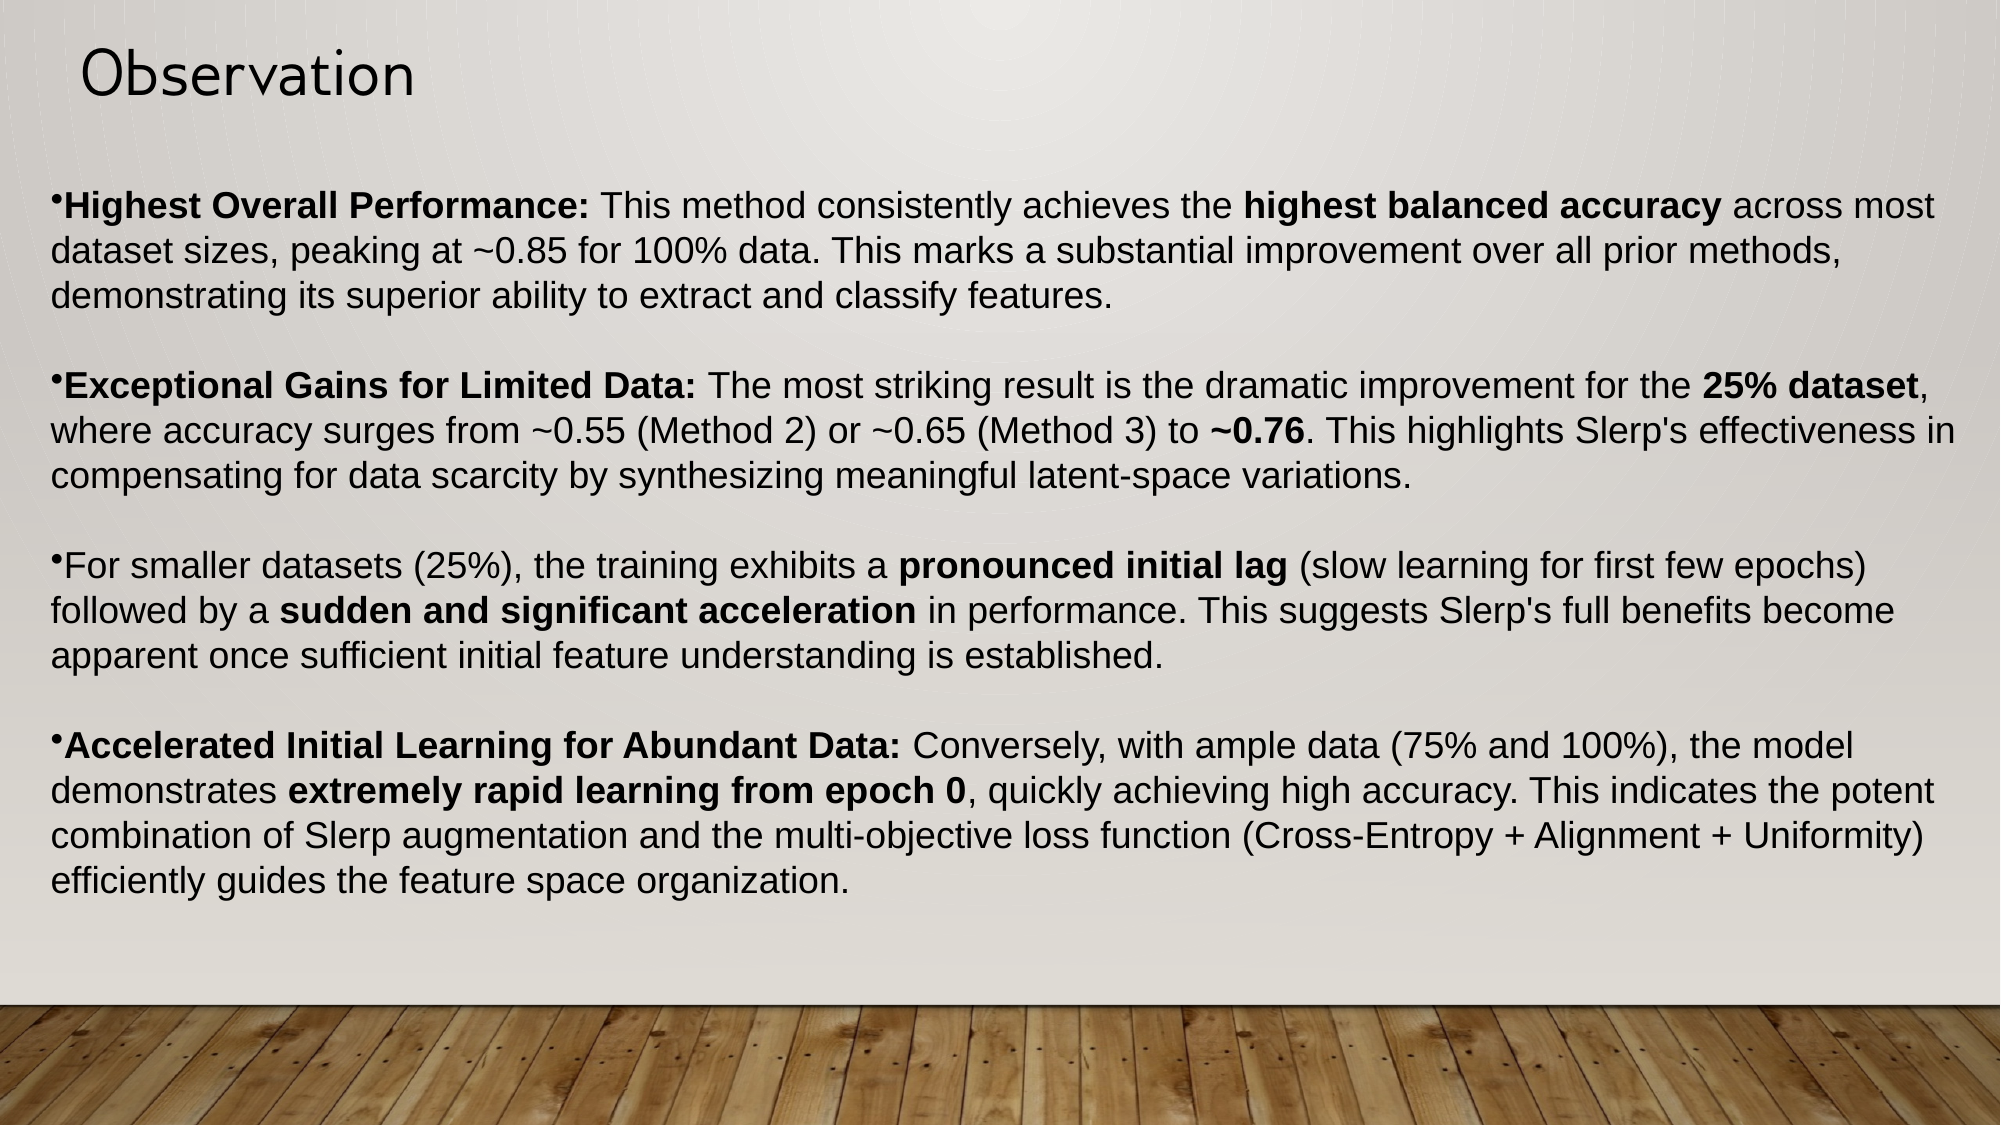

Observation

Highest Overall Performance: This method consistently achieves the highest balanced accuracy across most dataset sizes, peaking at ~0.85 for 100% data. This marks a substantial improvement over all prior methods, demonstrating its superior ability to extract and classify features.

Exceptional Gains for Limited Data: The most striking result is the dramatic improvement for the 25% dataset, where accuracy surges from ~0.55 (Method 2) or ~0.65 (Method 3) to ~0.76. This highlights Slerp's effectiveness in compensating for data scarcity by synthesizing meaningful latent-space variations.

For smaller datasets (25%), the training exhibits a pronounced initial lag (slow learning for first few epochs) followed by a sudden and significant acceleration in performance. This suggests Slerp's full benefits become apparent once sufficient initial feature understanding is established.

Accelerated Initial Learning for Abundant Data: Conversely, with ample data (75% and 100%), the model demonstrates extremely rapid learning from epoch 0, quickly achieving high accuracy. This indicates the potent combination of Slerp augmentation and the multi-objective loss function (Cross-Entropy + Alignment + Uniformity) efficiently guides the feature space organization.